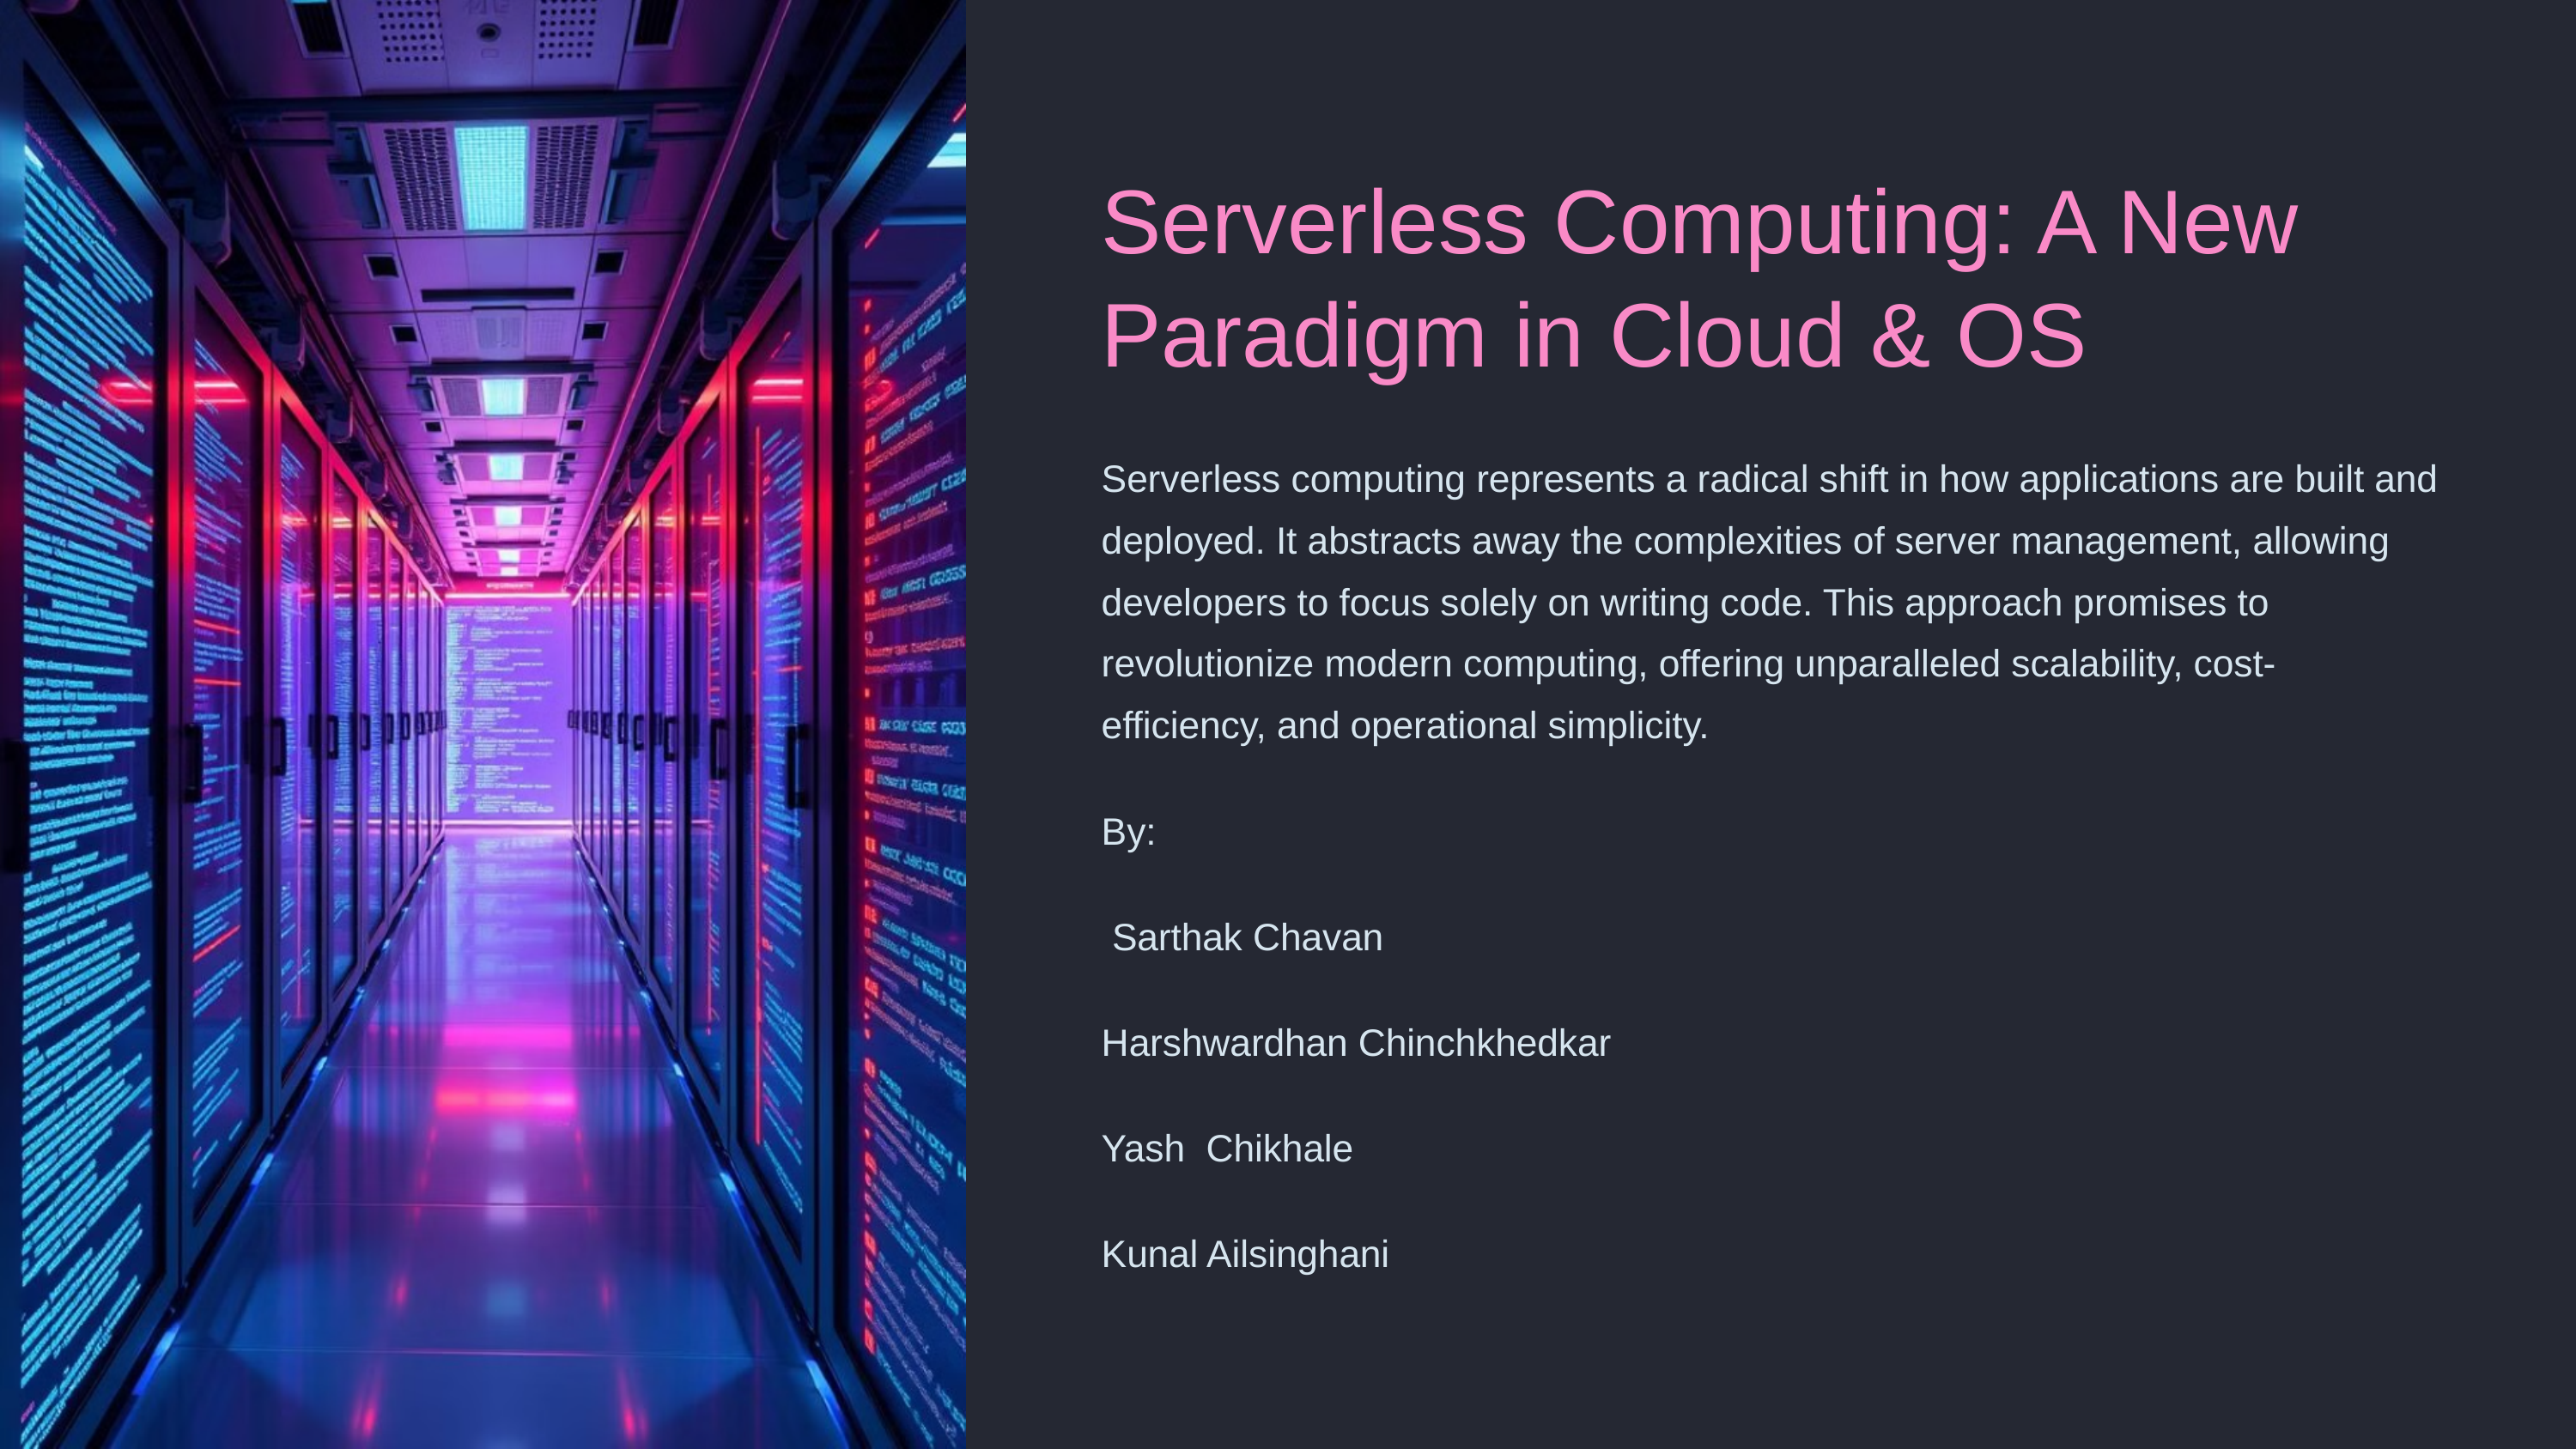

Serverless Computing: A New Paradigm in Cloud & OS

Serverless computing represents a radical shift in how applications are built and deployed. It abstracts away the complexities of server management, allowing developers to focus solely on writing code. This approach promises to revolutionize modern computing, offering unparalleled scalability, cost-efficiency, and operational simplicity.

By:

 Sarthak Chavan

Harshwardhan Chinchkhedkar

Yash  Chikhale

Kunal Ailsinghani